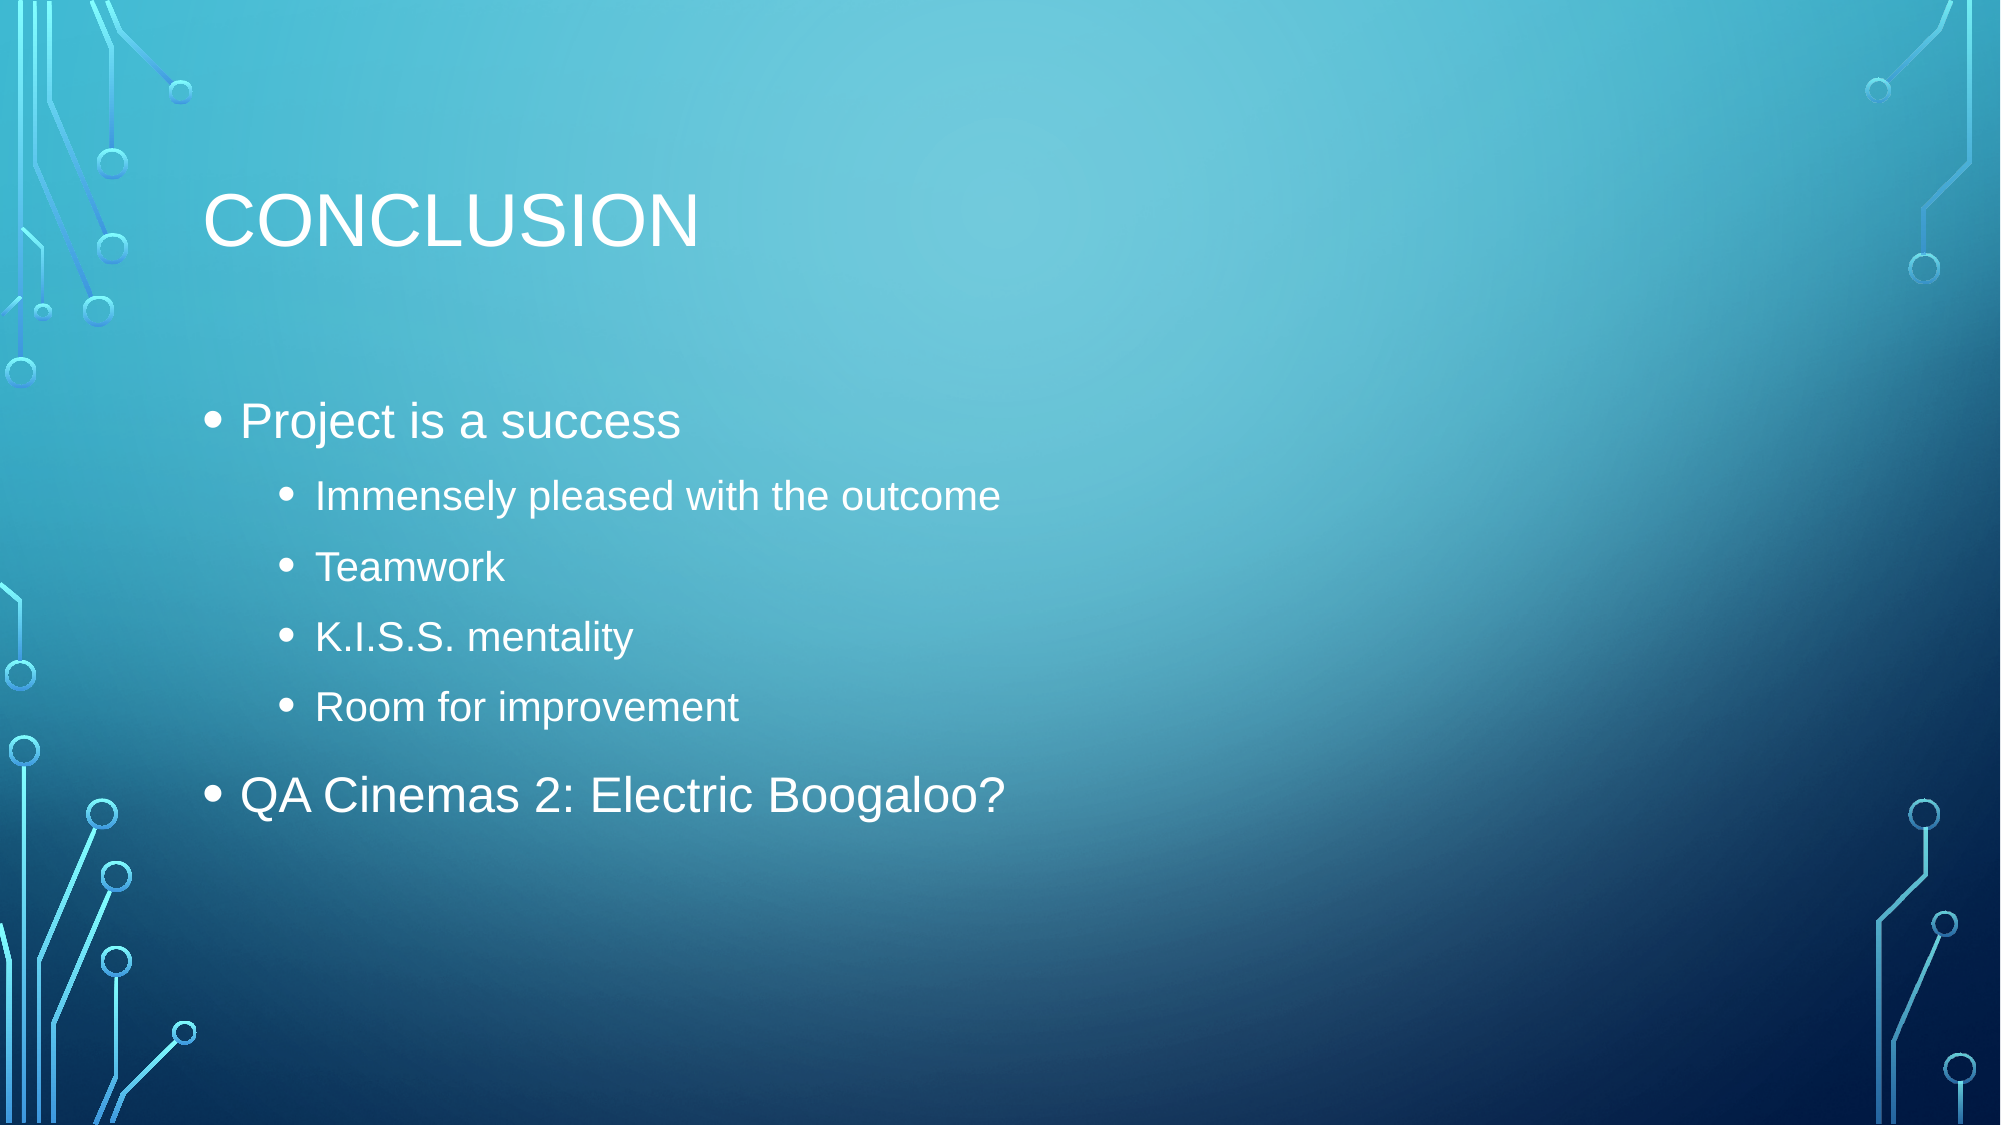

# Conclusion
Project is a success
Immensely pleased with the outcome
Teamwork
K.I.S.S. mentality
Room for improvement
QA Cinemas 2: Electric Boogaloo?